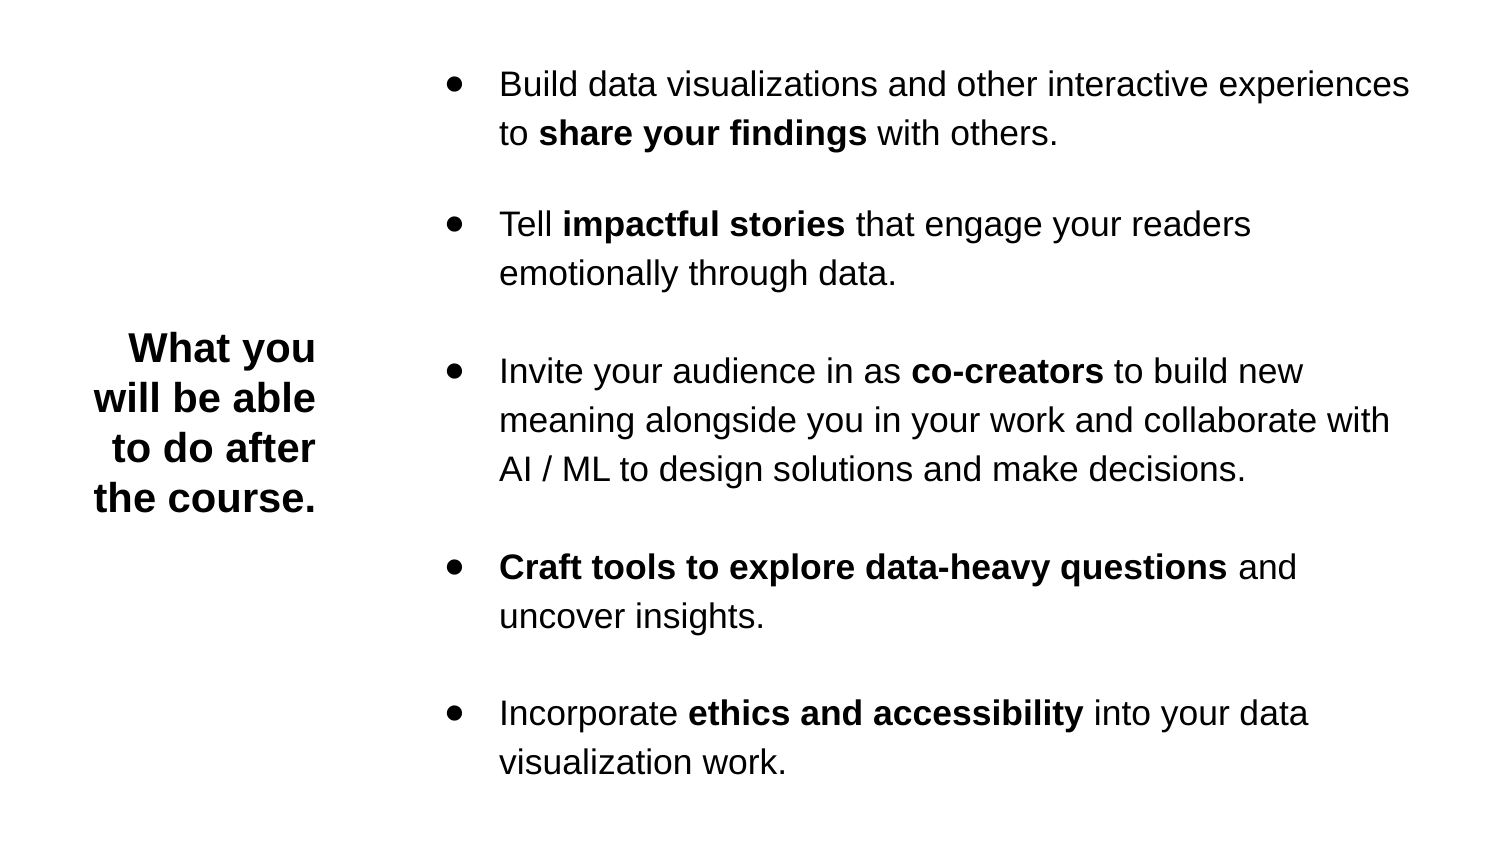

Build data visualizations and other interactive experiences to share your findings with others.
Tell impactful stories that engage your readers emotionally through data.
Invite your audience in as co-creators to build new meaning alongside you in your work and collaborate with AI / ML to design solutions and make decisions.
Craft tools to explore data-heavy questions and uncover insights.
Incorporate ethics and accessibility into your data visualization work.
What you will be able to do after the course.